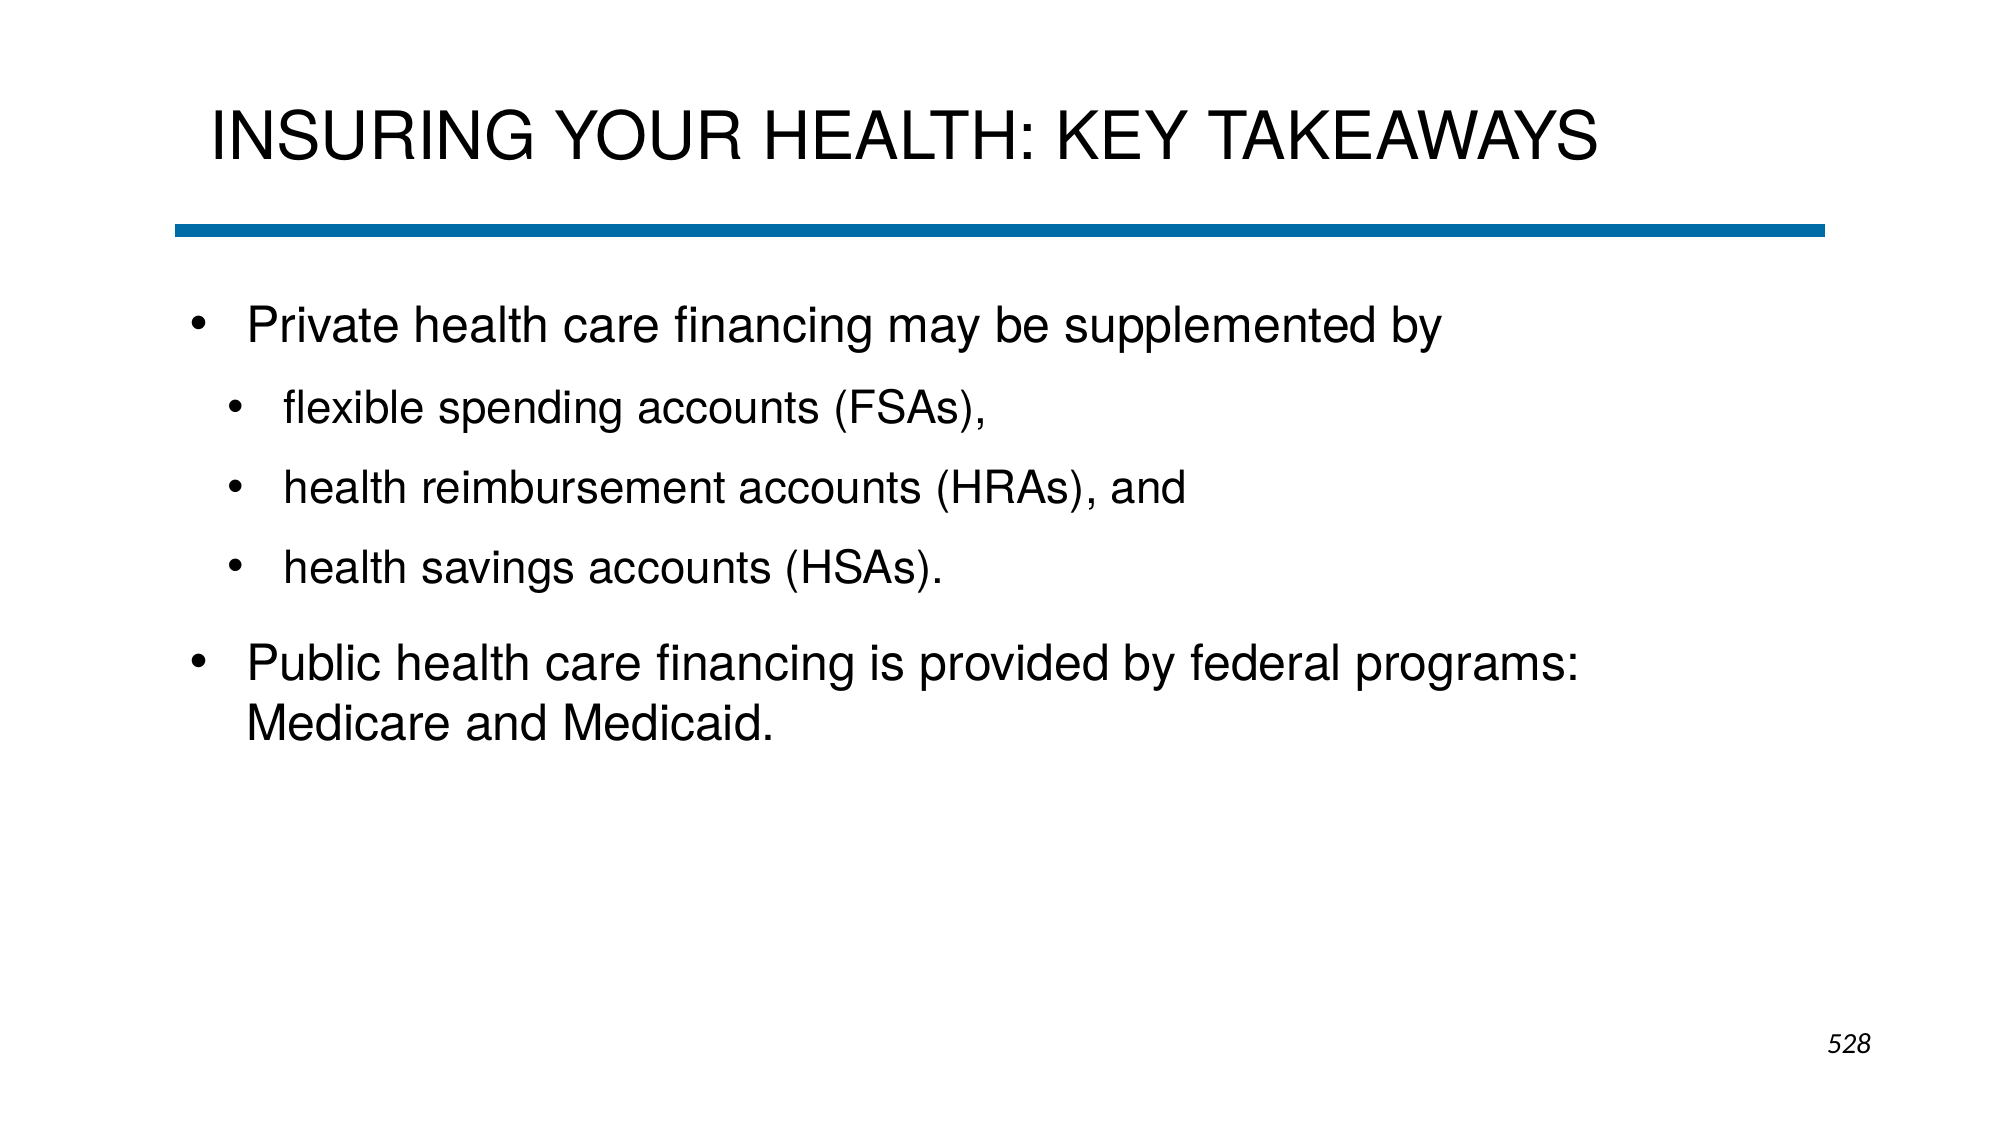

# Insuring your health: key takeaways
Private health care financing may be supplemented by
flexible spending accounts (FSAs),
health reimbursement accounts (HRAs), and
health savings accounts (HSAs).
Public health care financing is provided by federal programs: Medicare and Medicaid.

1-528